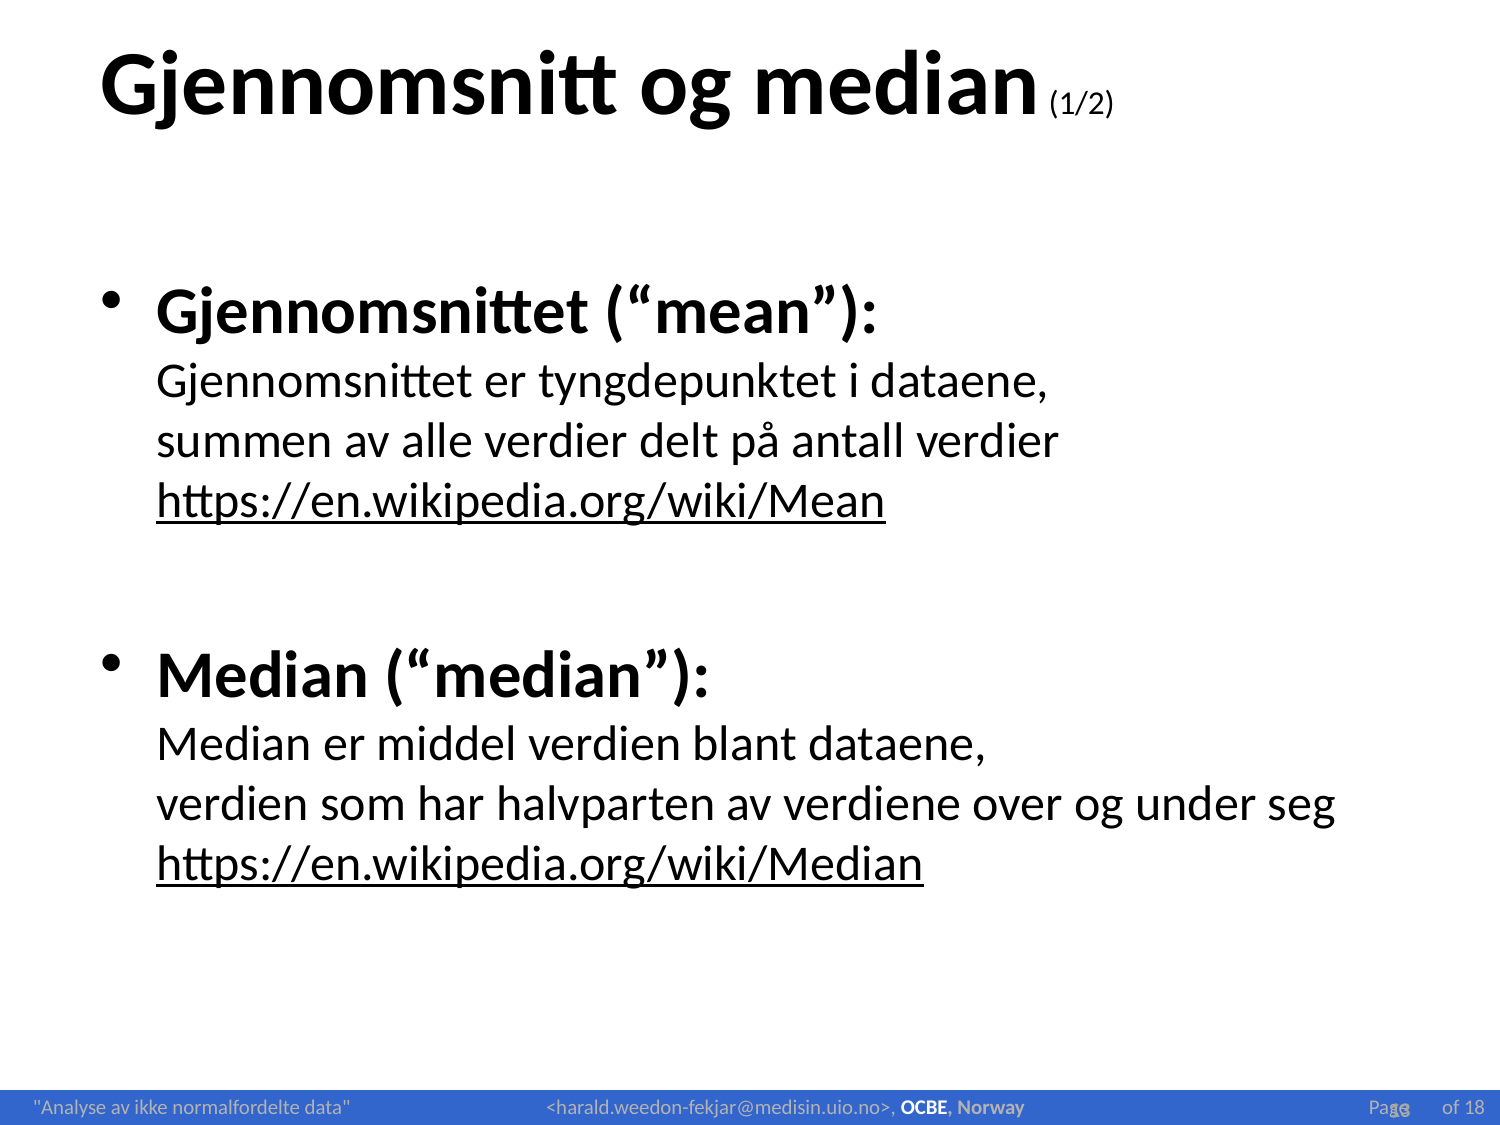

# Gjennomsnitt og median (1/2)
Gjennomsnittet (“mean”):
Gjennomsnittet er tyngdepunktet i dataene,
summen av alle verdier delt på antall verdier
https://en.wikipedia.org/wiki/Mean
Median (“median”):
Median er middel verdien blant dataene,
verdien som har halvparten av verdiene over og under seg
https://en.wikipedia.org/wiki/Median